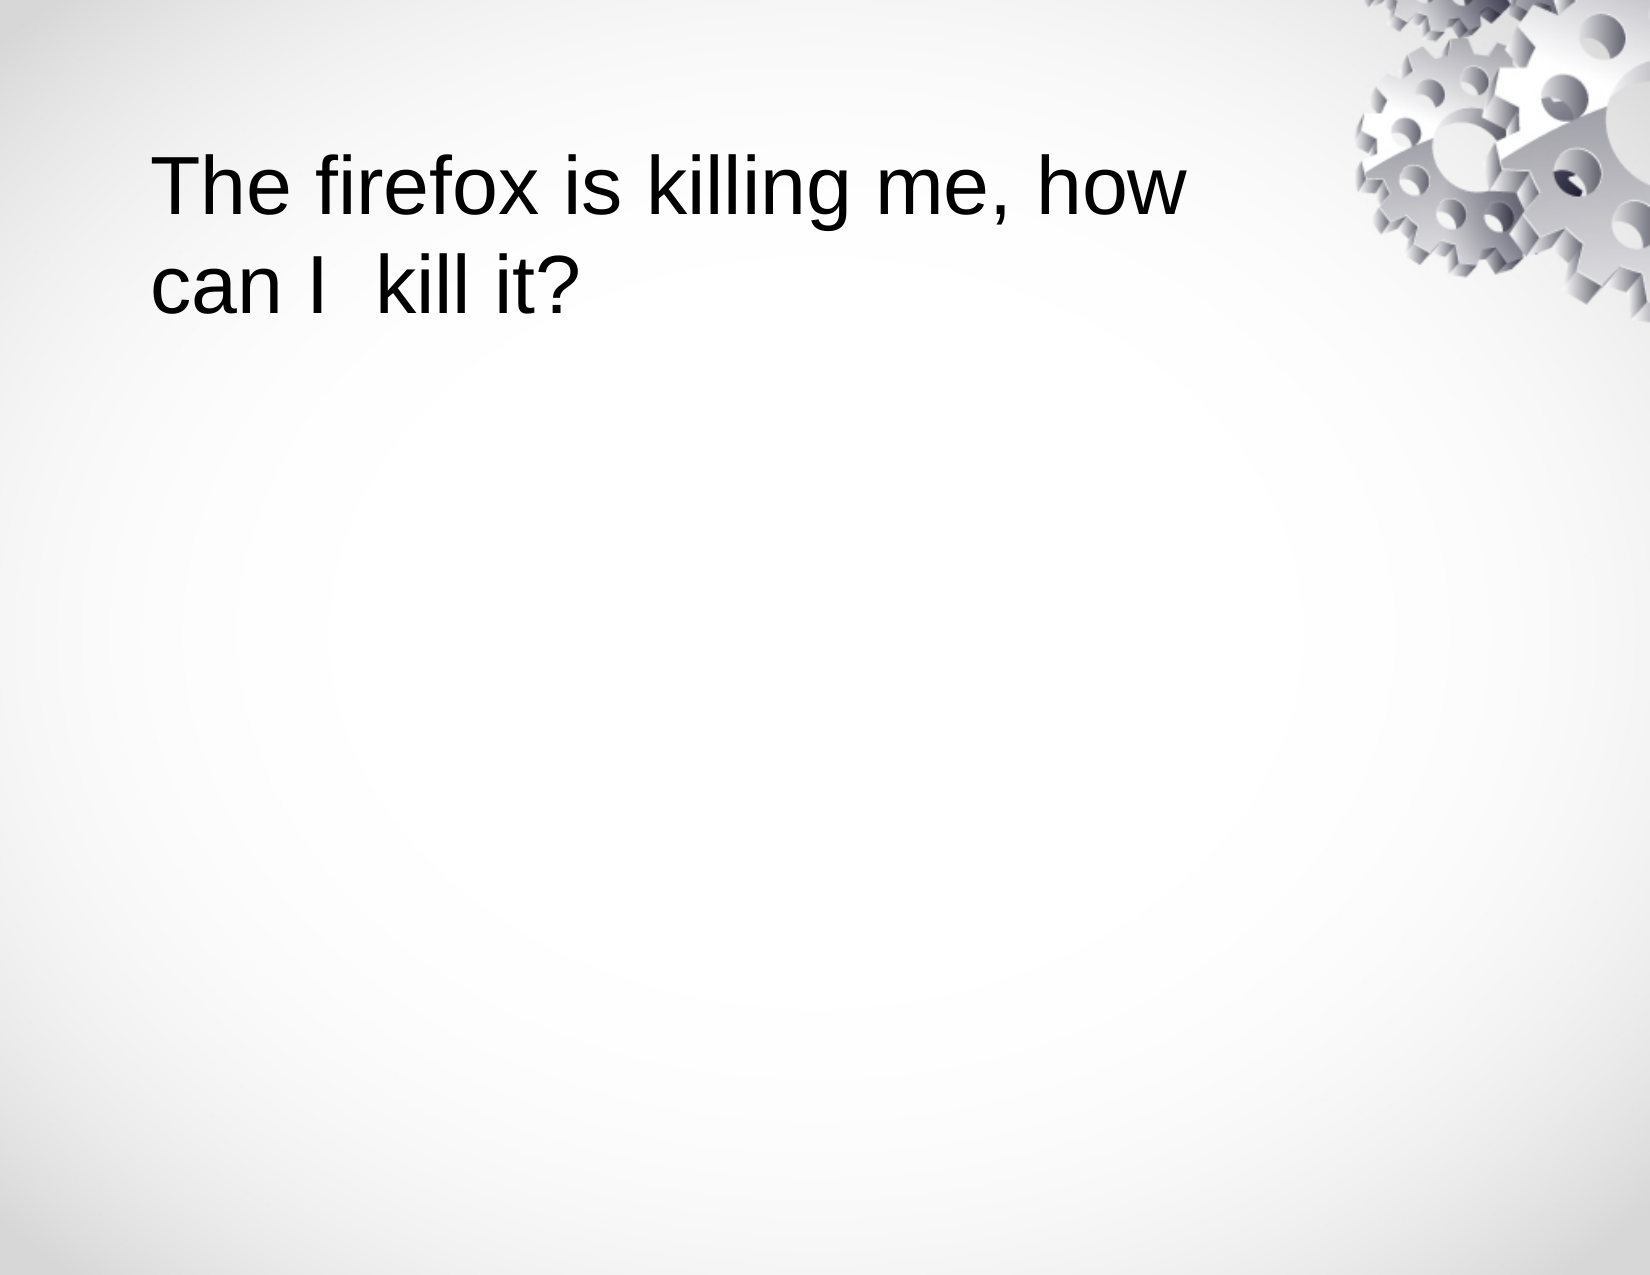

# The firefox is killing me, how can I  kill it?